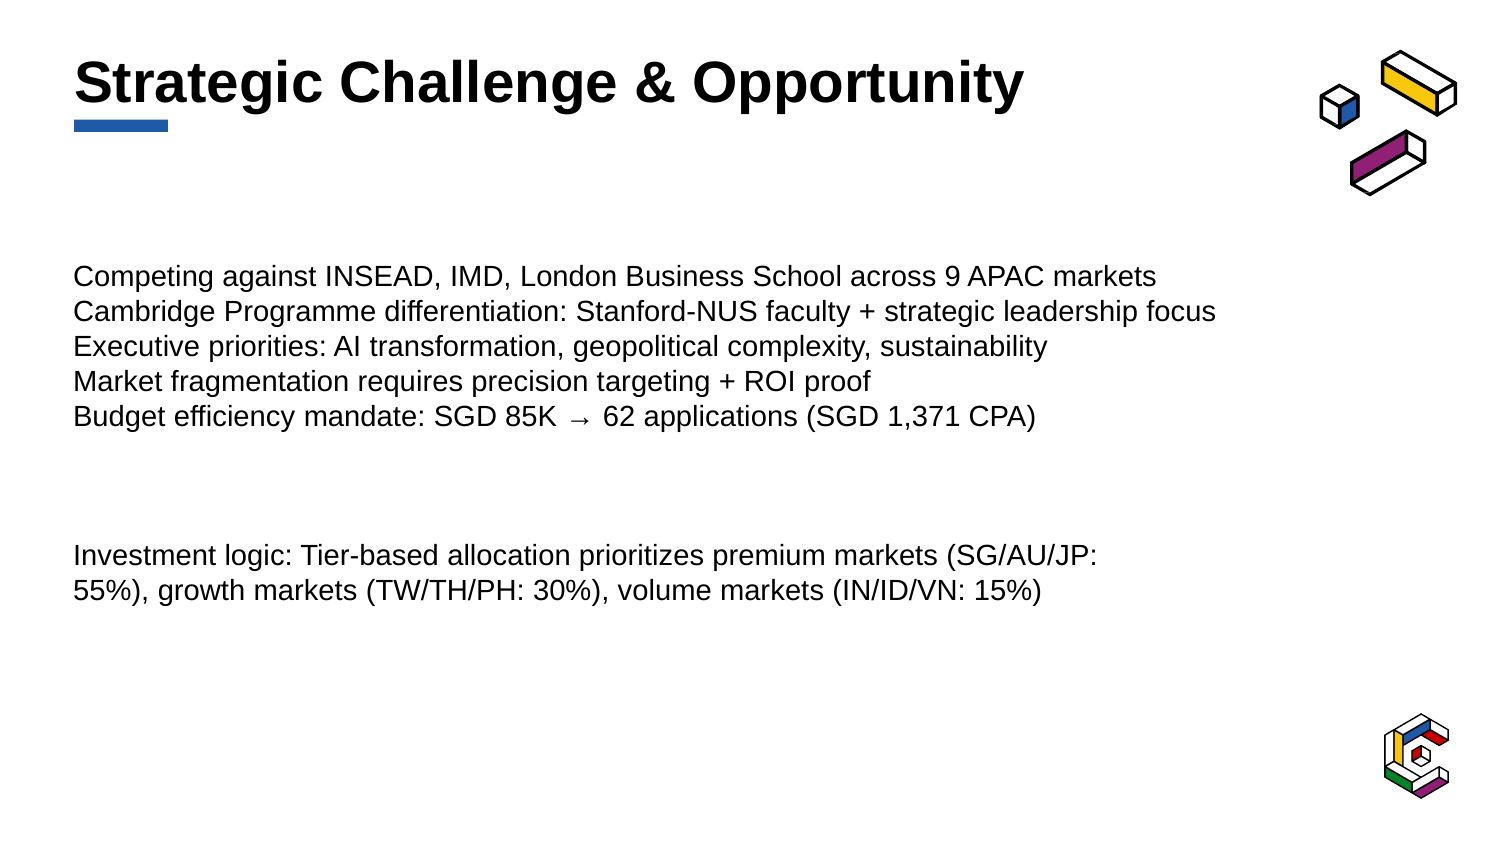

# Strategic Challenge & Opportunity
Competing against INSEAD, IMD, London Business School across 9 APAC markets
Cambridge Programme differentiation: Stanford-NUS faculty + strategic leadership focus
Executive priorities: AI transformation, geopolitical complexity, sustainability
Market fragmentation requires precision targeting + ROI proof
Budget efficiency mandate: SGD 85K → 62 applications (SGD 1,371 CPA)
Investment logic: Tier-based allocation prioritizes premium markets (SG/AU/JP: 55%), growth markets (TW/TH/PH: 30%), volume markets (IN/ID/VN: 15%)